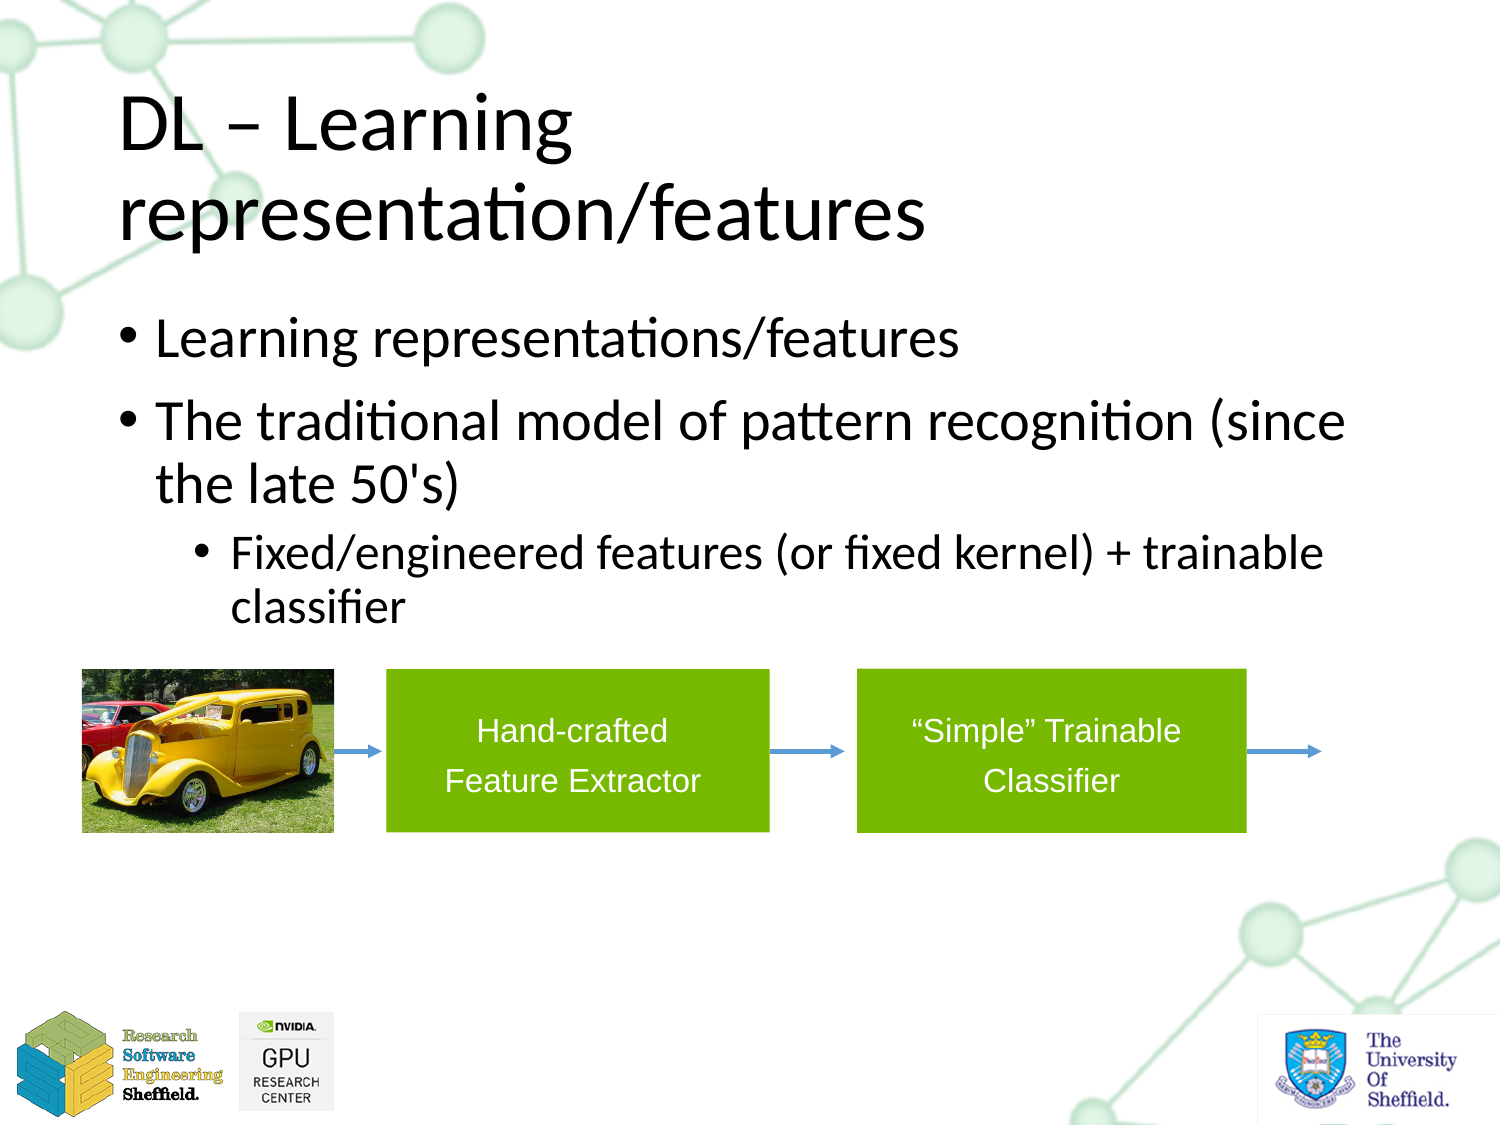

# DL – Learning representation/features
Learning representations/features
The traditional model of pattern recognition (since the late 50's)
Fixed/engineered features (or fixed kernel) + trainable  classifier

Hand-crafted  Feature Extractor
“Simple” Trainable  Classifier